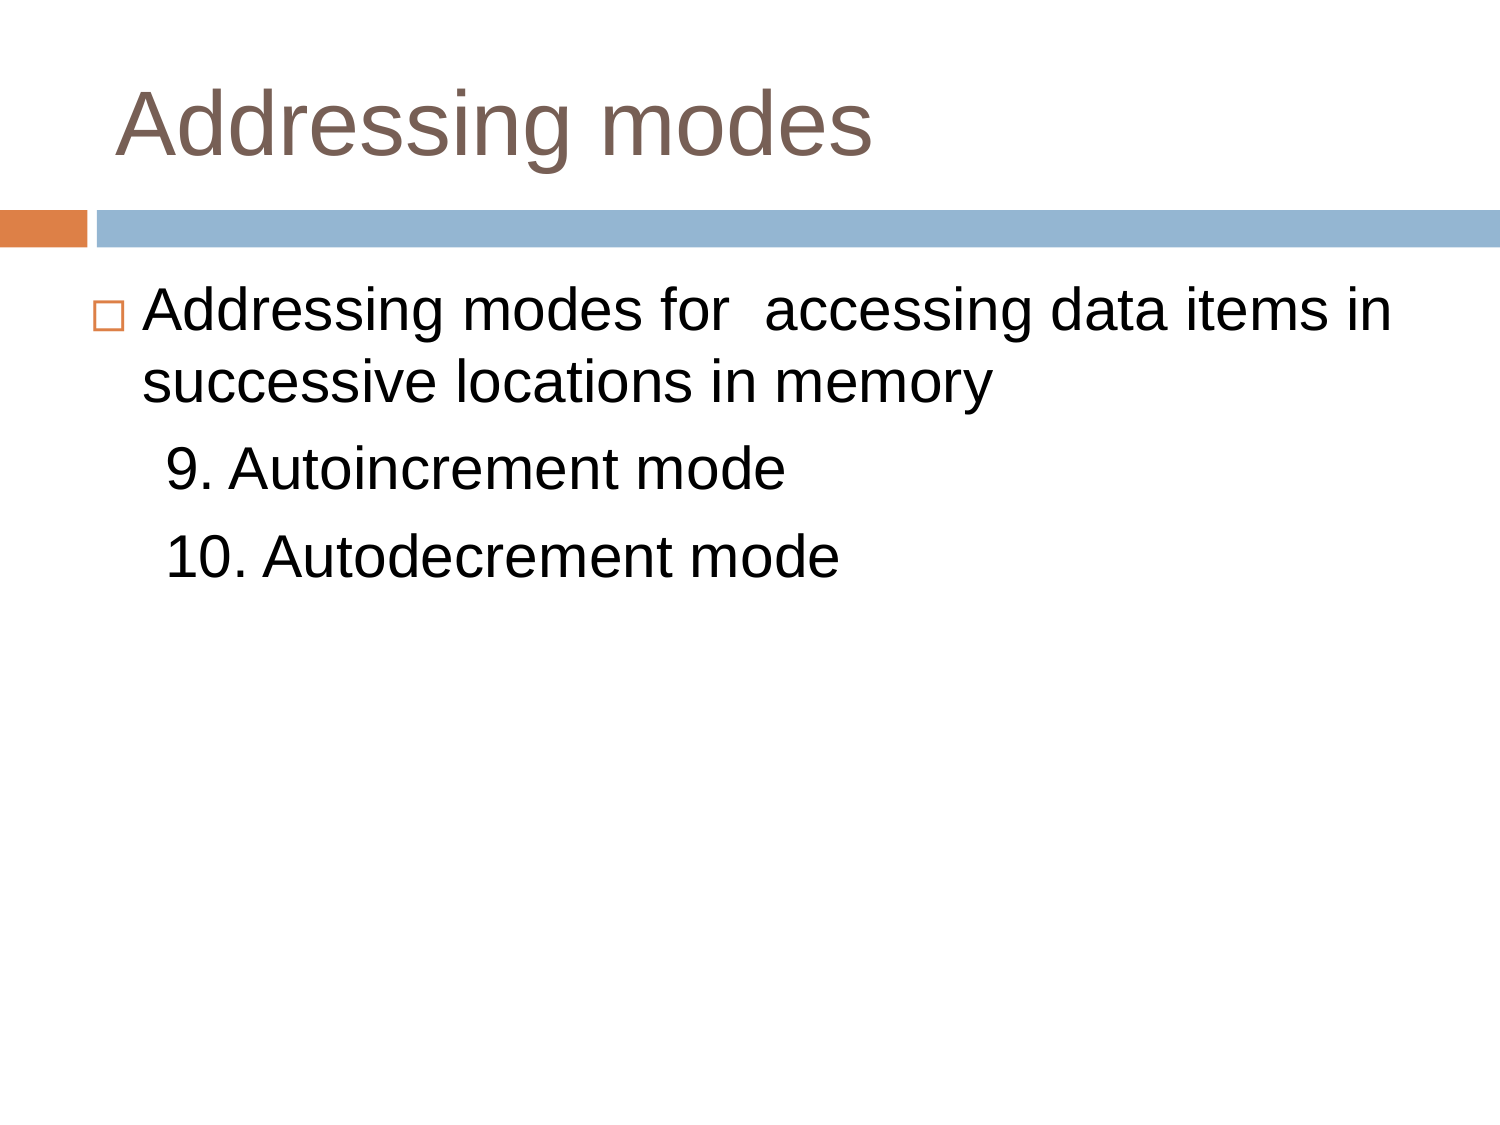

# Addressing modes

Addressing modes for  accessing data items in successive locations in memory
9. Autoincrement mode
10. Autodecrement mode